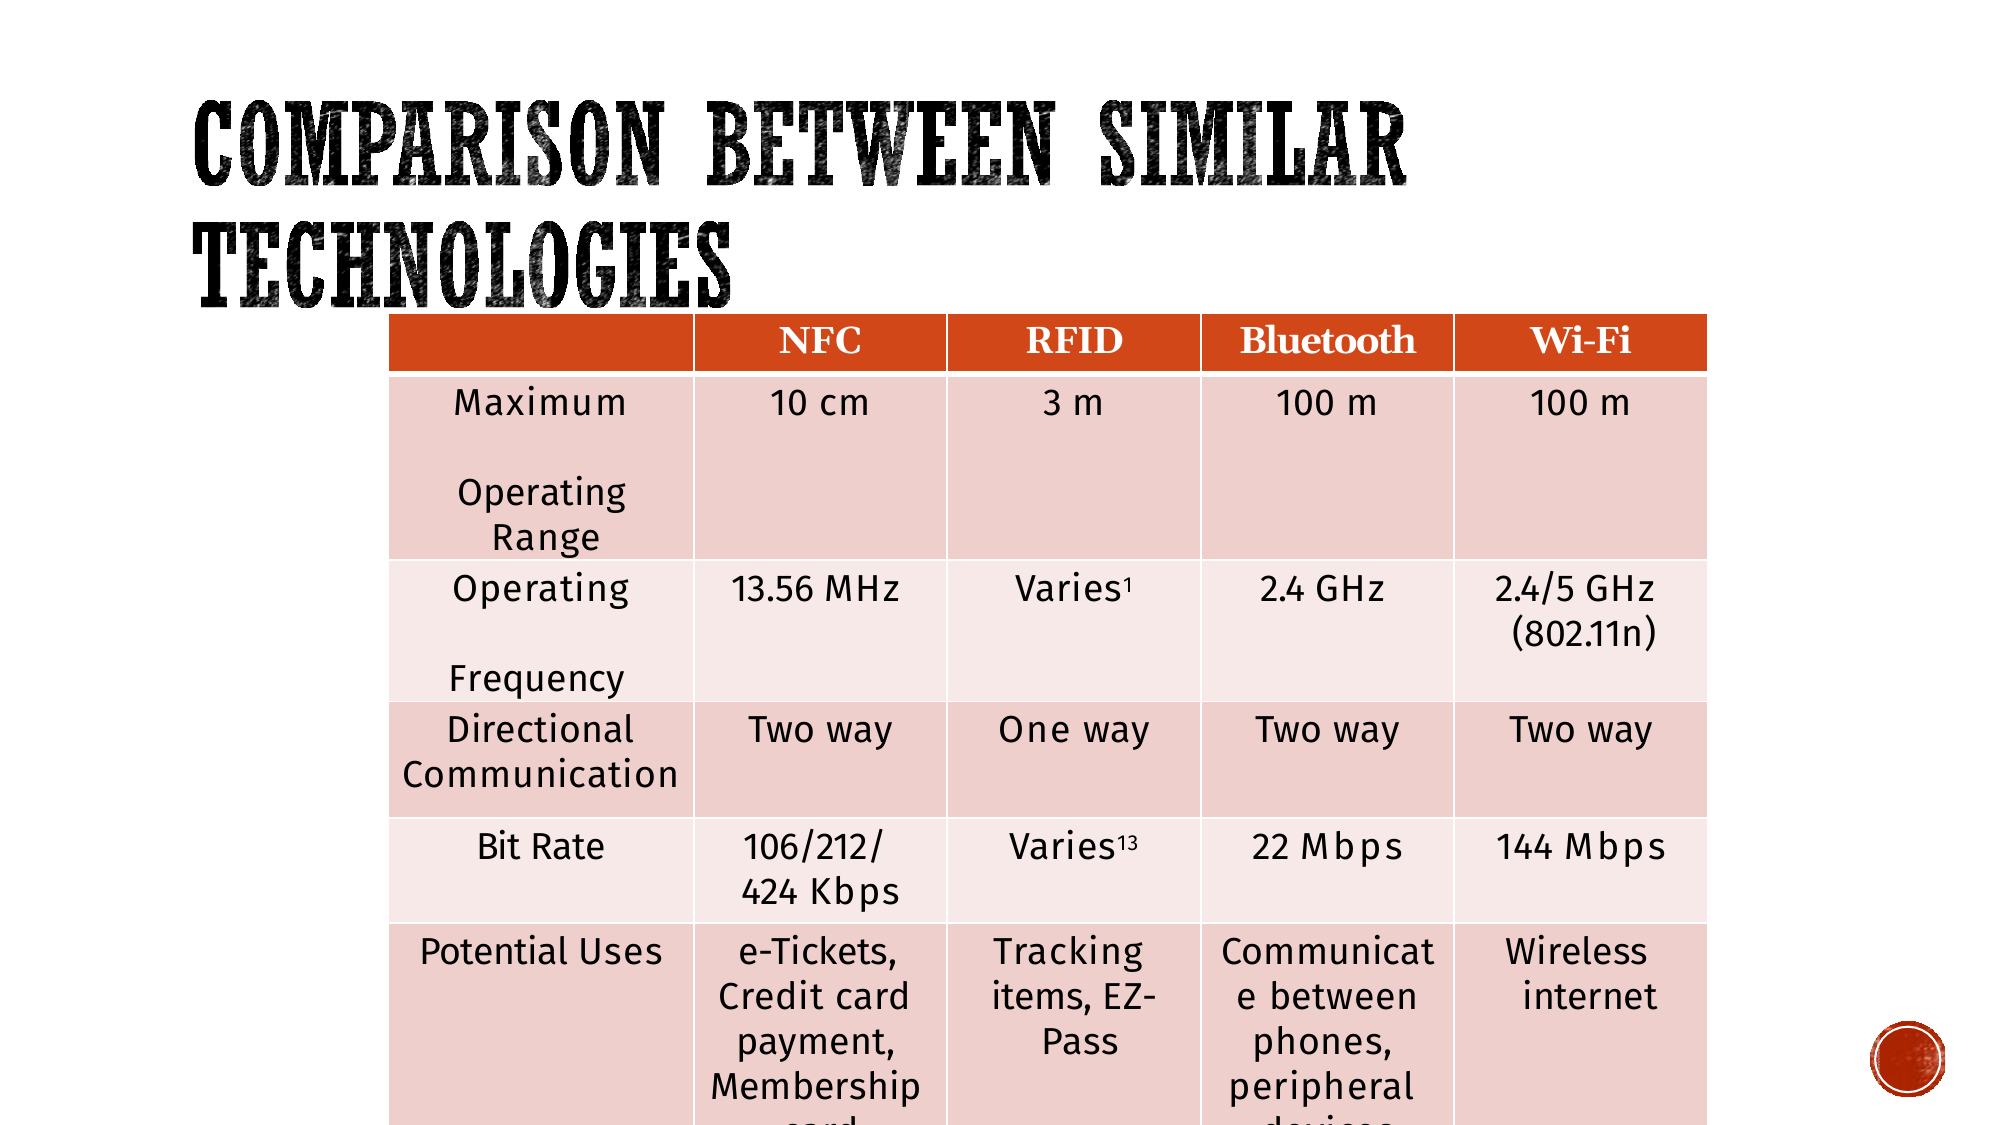

|  | NFC | RFID | Bluetooth | Wi-Fi |
| --- | --- | --- | --- | --- |
| Maximum Operating Range | 10 cm | 3 m | 100 m | 100 m |
| Operating Frequency | 13.56 MHz | Varies1 | 2.4 GHz | 2.4/5 GHz (802.11n) |
| Directional Communication | Two way | One way | Two way | Two way |
| Bit Rate | 106/212/ 424 Kbps | Varies13 | 22 Mbps | 144 Mbps |
| Potential Uses | e-Tickets, Credit card payment, Membership card | Tracking items, EZ- Pass | Communicat e between phones, peripheral devices | Wireless internet |